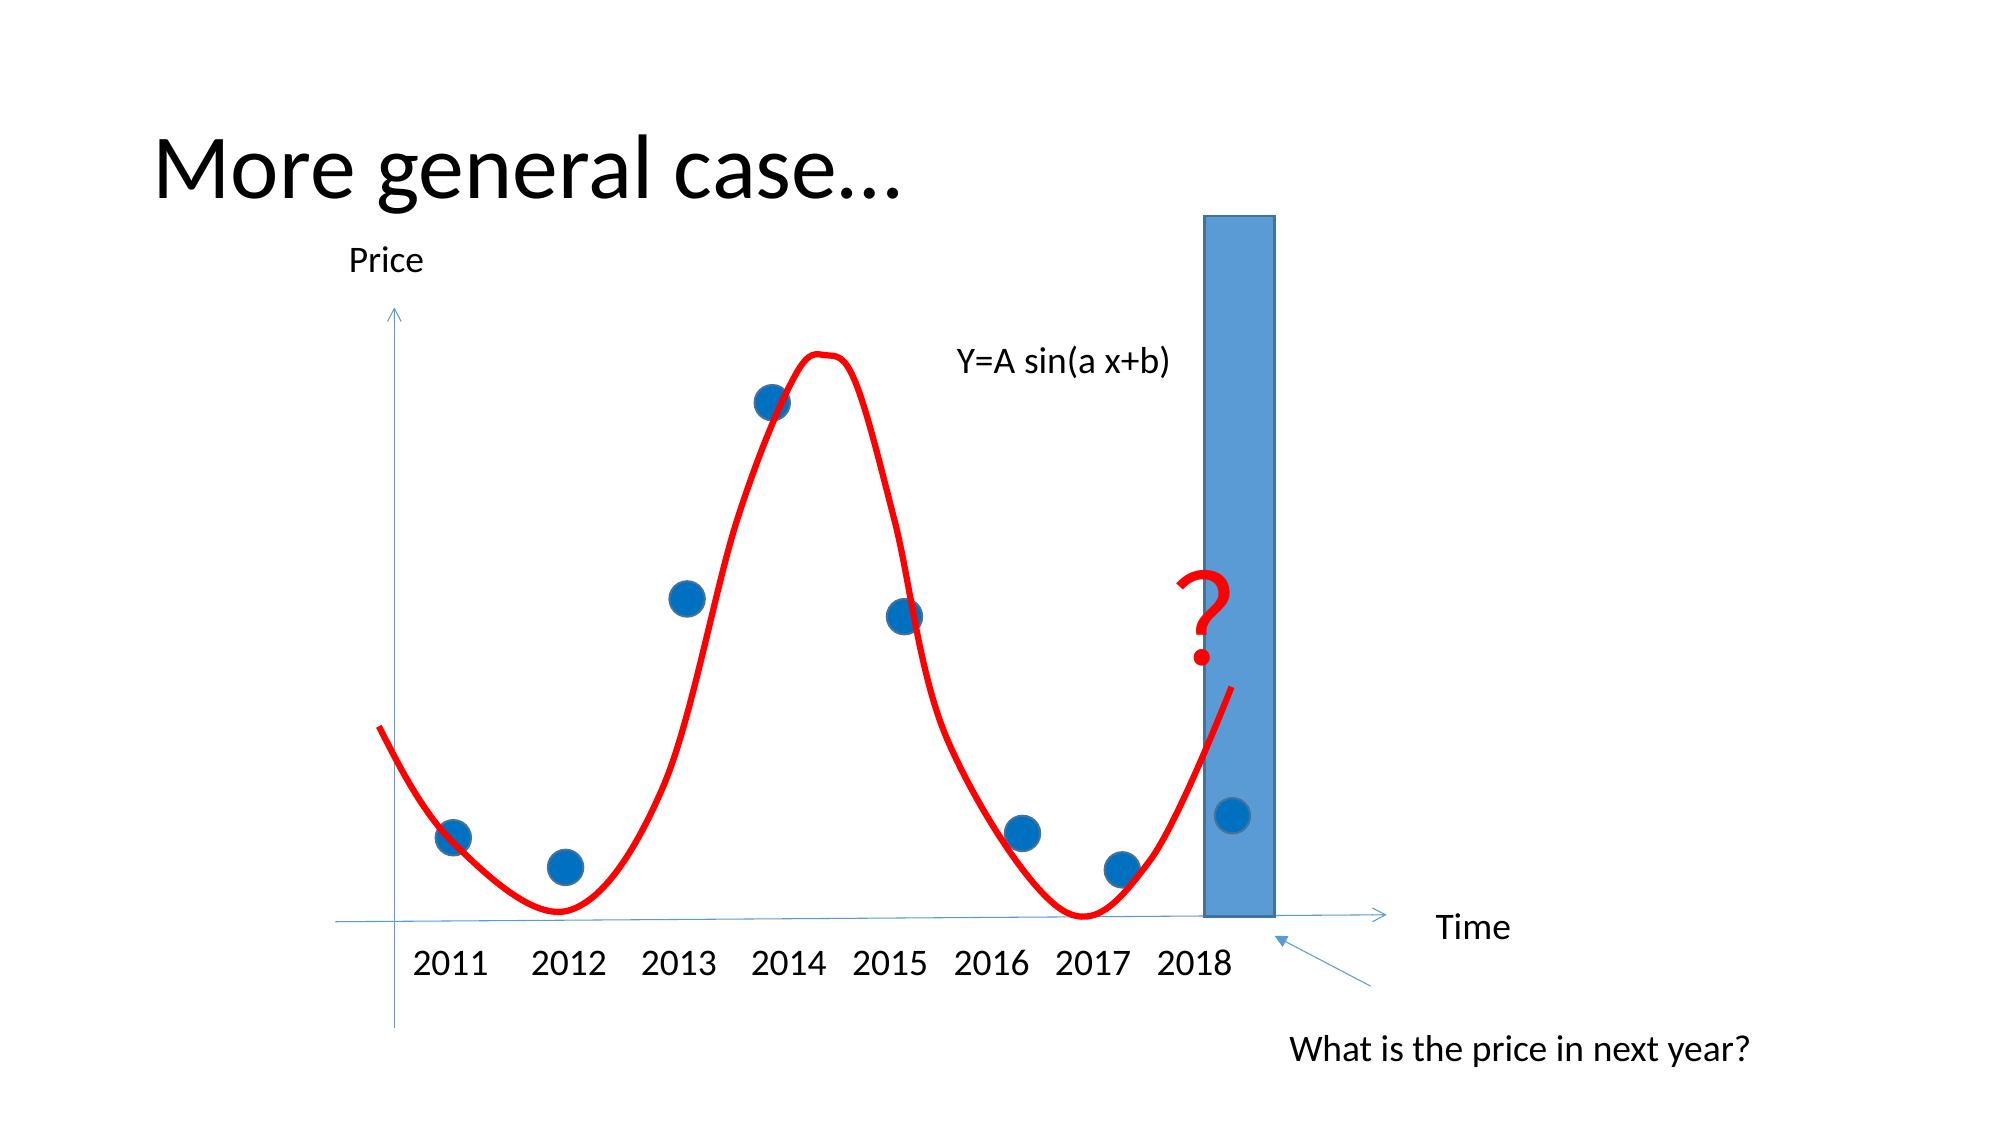

# More general case…

Price
Y=A sin(a x+b)

？

Time
2011     2012    2013    2014   2015   2016   2017   2018
What is the price in next year?